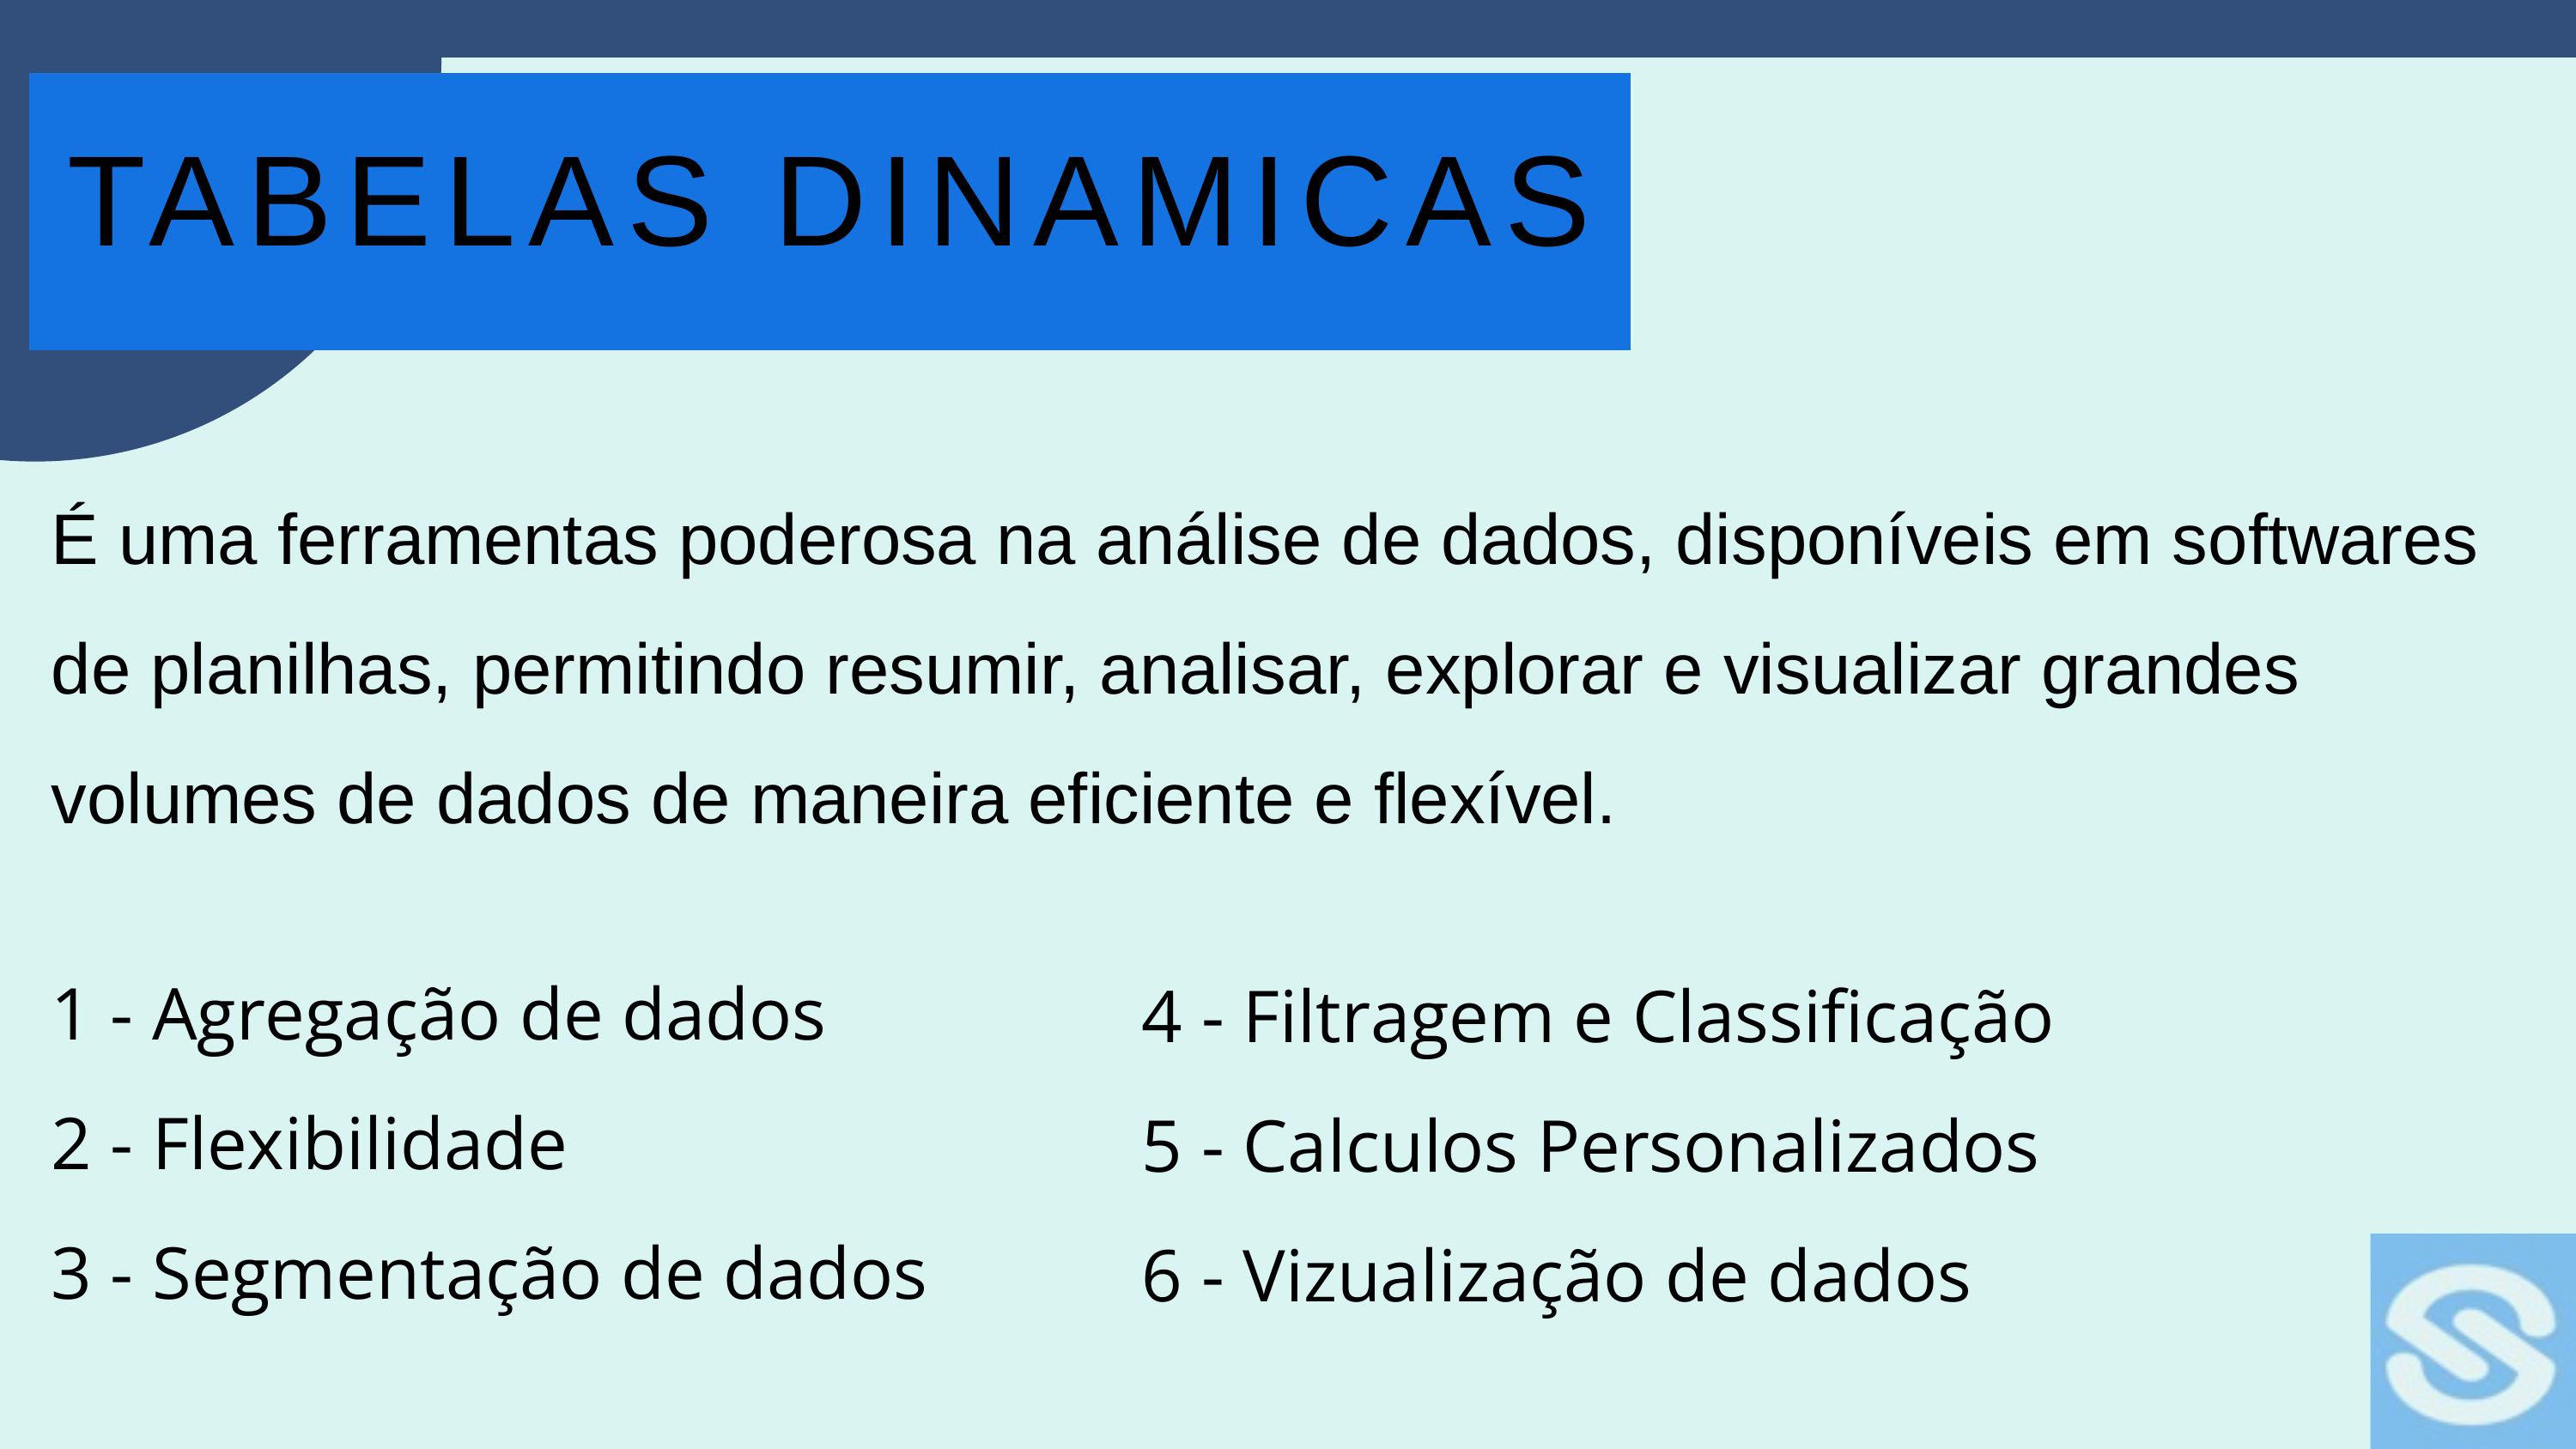

TABELAS DINAMICAS
É uma ferramentas poderosa na análise de dados, disponíveis em softwares de planilhas, permitindo resumir, analisar, explorar e visualizar grandes volumes de dados de maneira eficiente e flexível.
1 - Agregação de dados
2 - Flexibilidade
3 - Segmentação de dados
4 - Filtragem e Classificação
5 - Calculos Personalizados
6 - Vizualização de dados